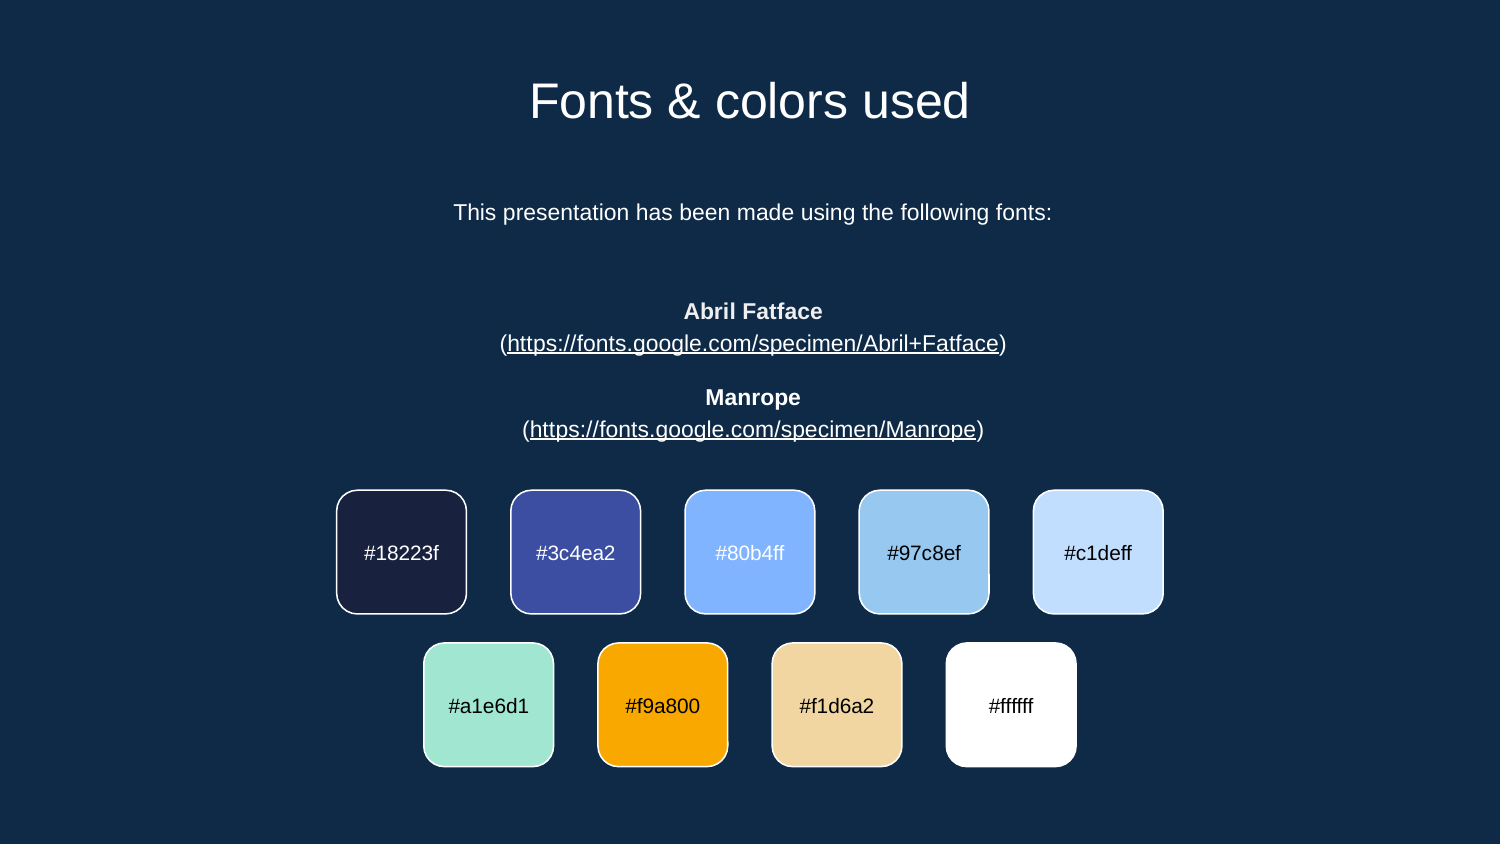

# Fonts & colors used
This presentation has been made using the following fonts:

Abril Fatface
(https://fonts.google.com/specimen/Abril+Fatface)

Manrope
(https://fonts.google.com/specimen/Manrope)

#18223f
#3c4ea2
#80b4ff
#97c8ef
#c1deff

#a1e6d1
#f9a800
#f1d6a2
#ffffff